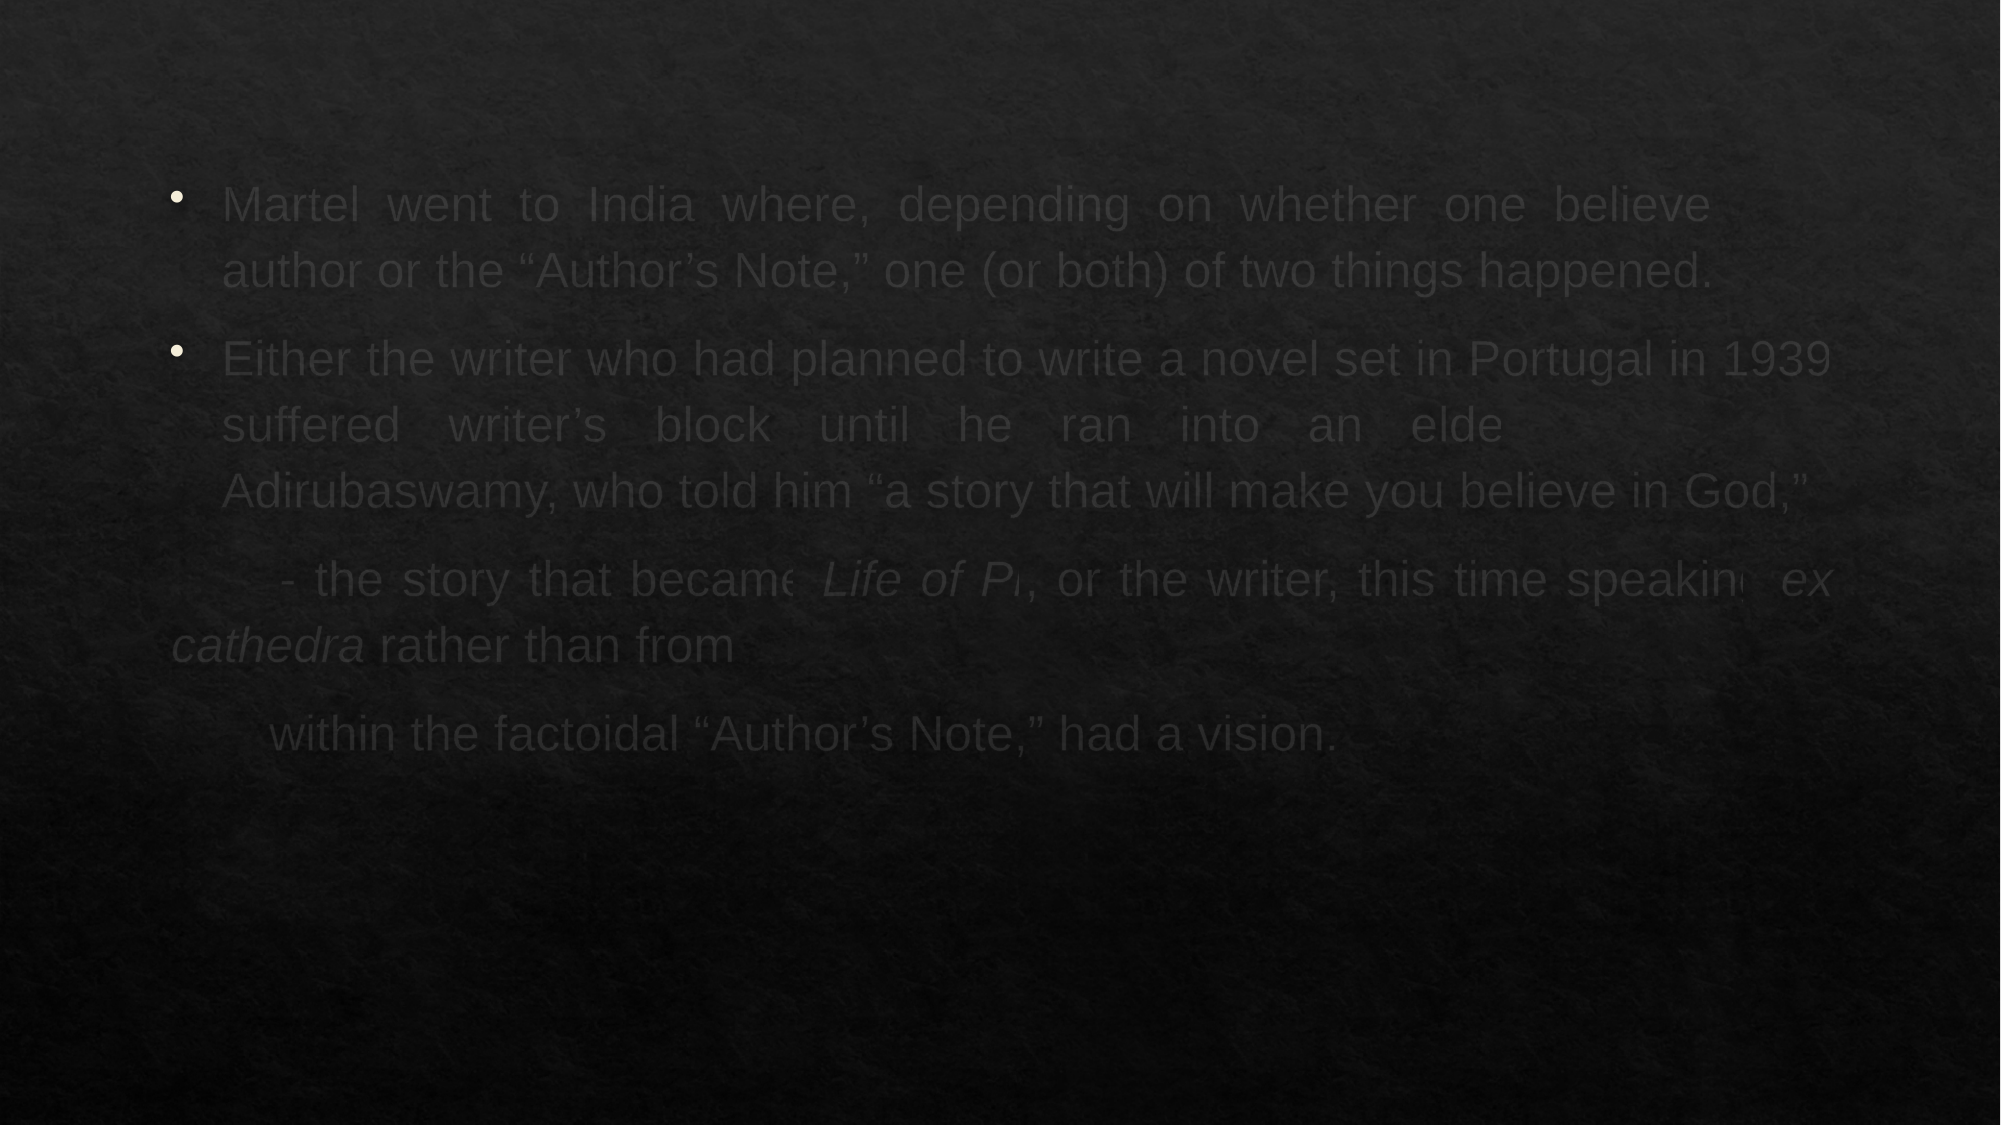

Martel went to India where, depending on whether one believes the author or the “Author’s Note,” one (or both) of two things happened.
Either the writer who had planned to write a novel set in Portugal in 1939 suffered writer’s block until he ran into an elderly man, Mr. Adirubaswamy, who told him “a story that will make you believe in God,”
      - the story that became Life of Pi, or the writer, this time speaking ex cathedra rather than from
       within the factoidal “Author’s Note,” had a vision.